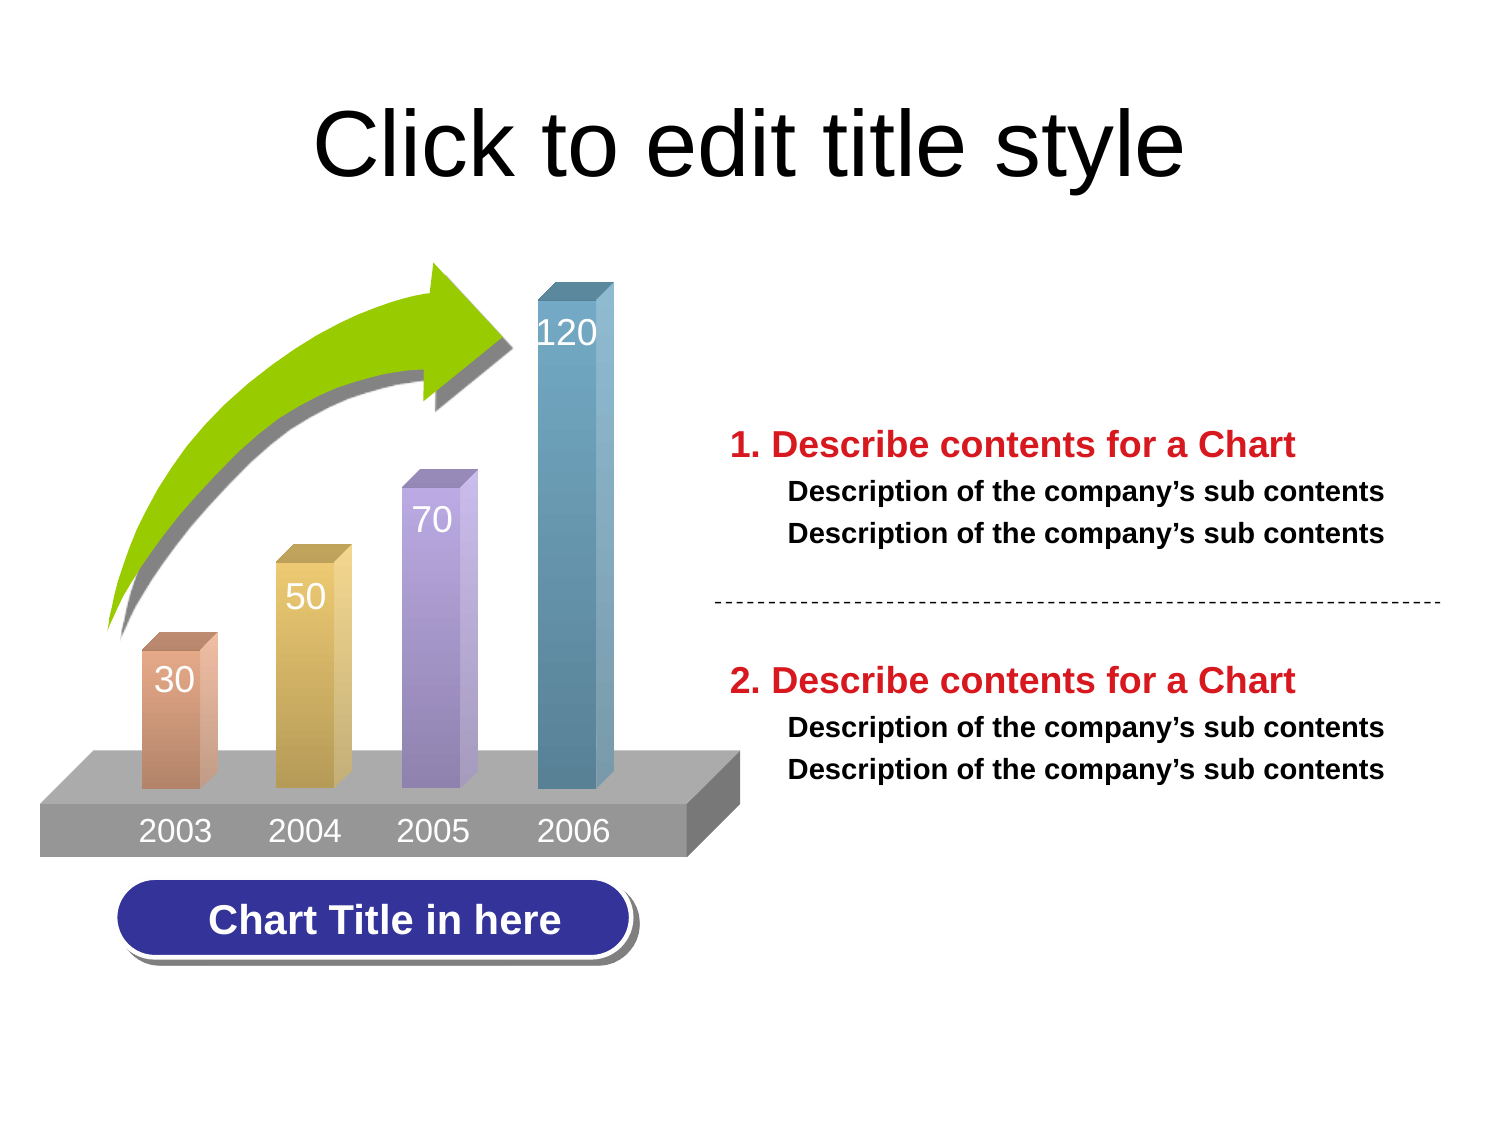

# Click to edit title style

120
1. Describe contents for a Chart
       Description of the company’s sub contents
       Description of the company’s sub contents
70

50

2. Describe contents for a Chart
       Description of the company’s sub contents
       Description of the company’s sub contents
30

2003
2004
2005
2006

Chart Title in here